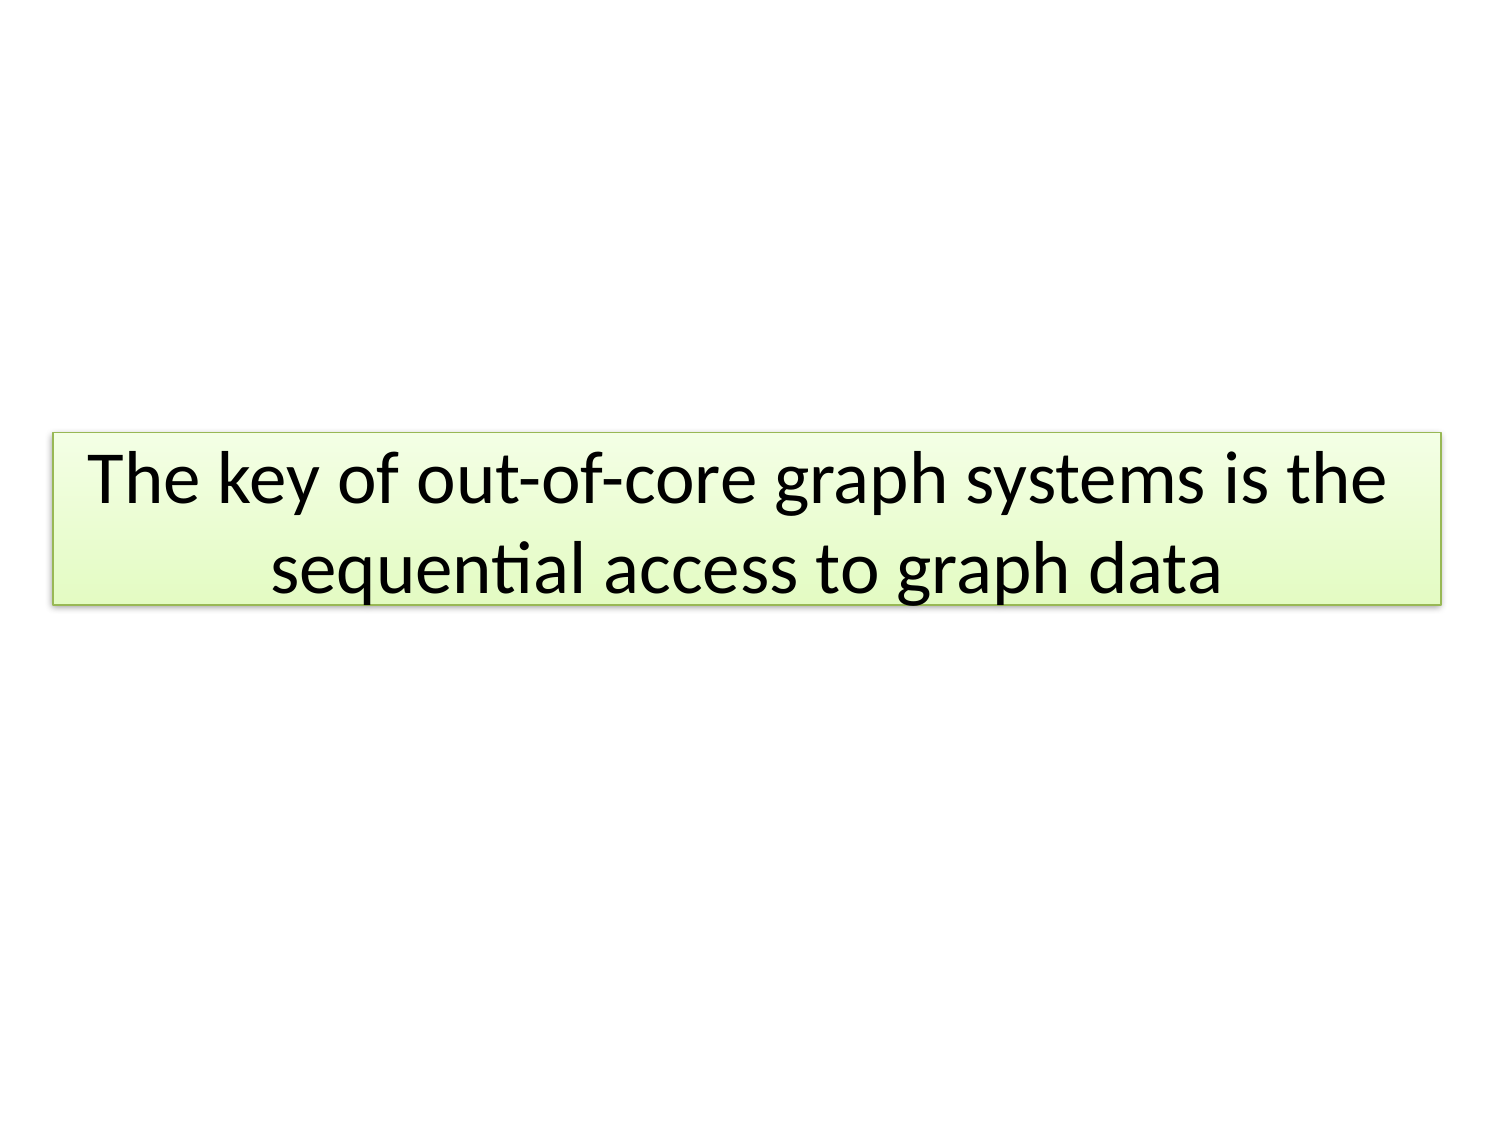

The key of out-of-core graph systems is the
sequential access to graph data